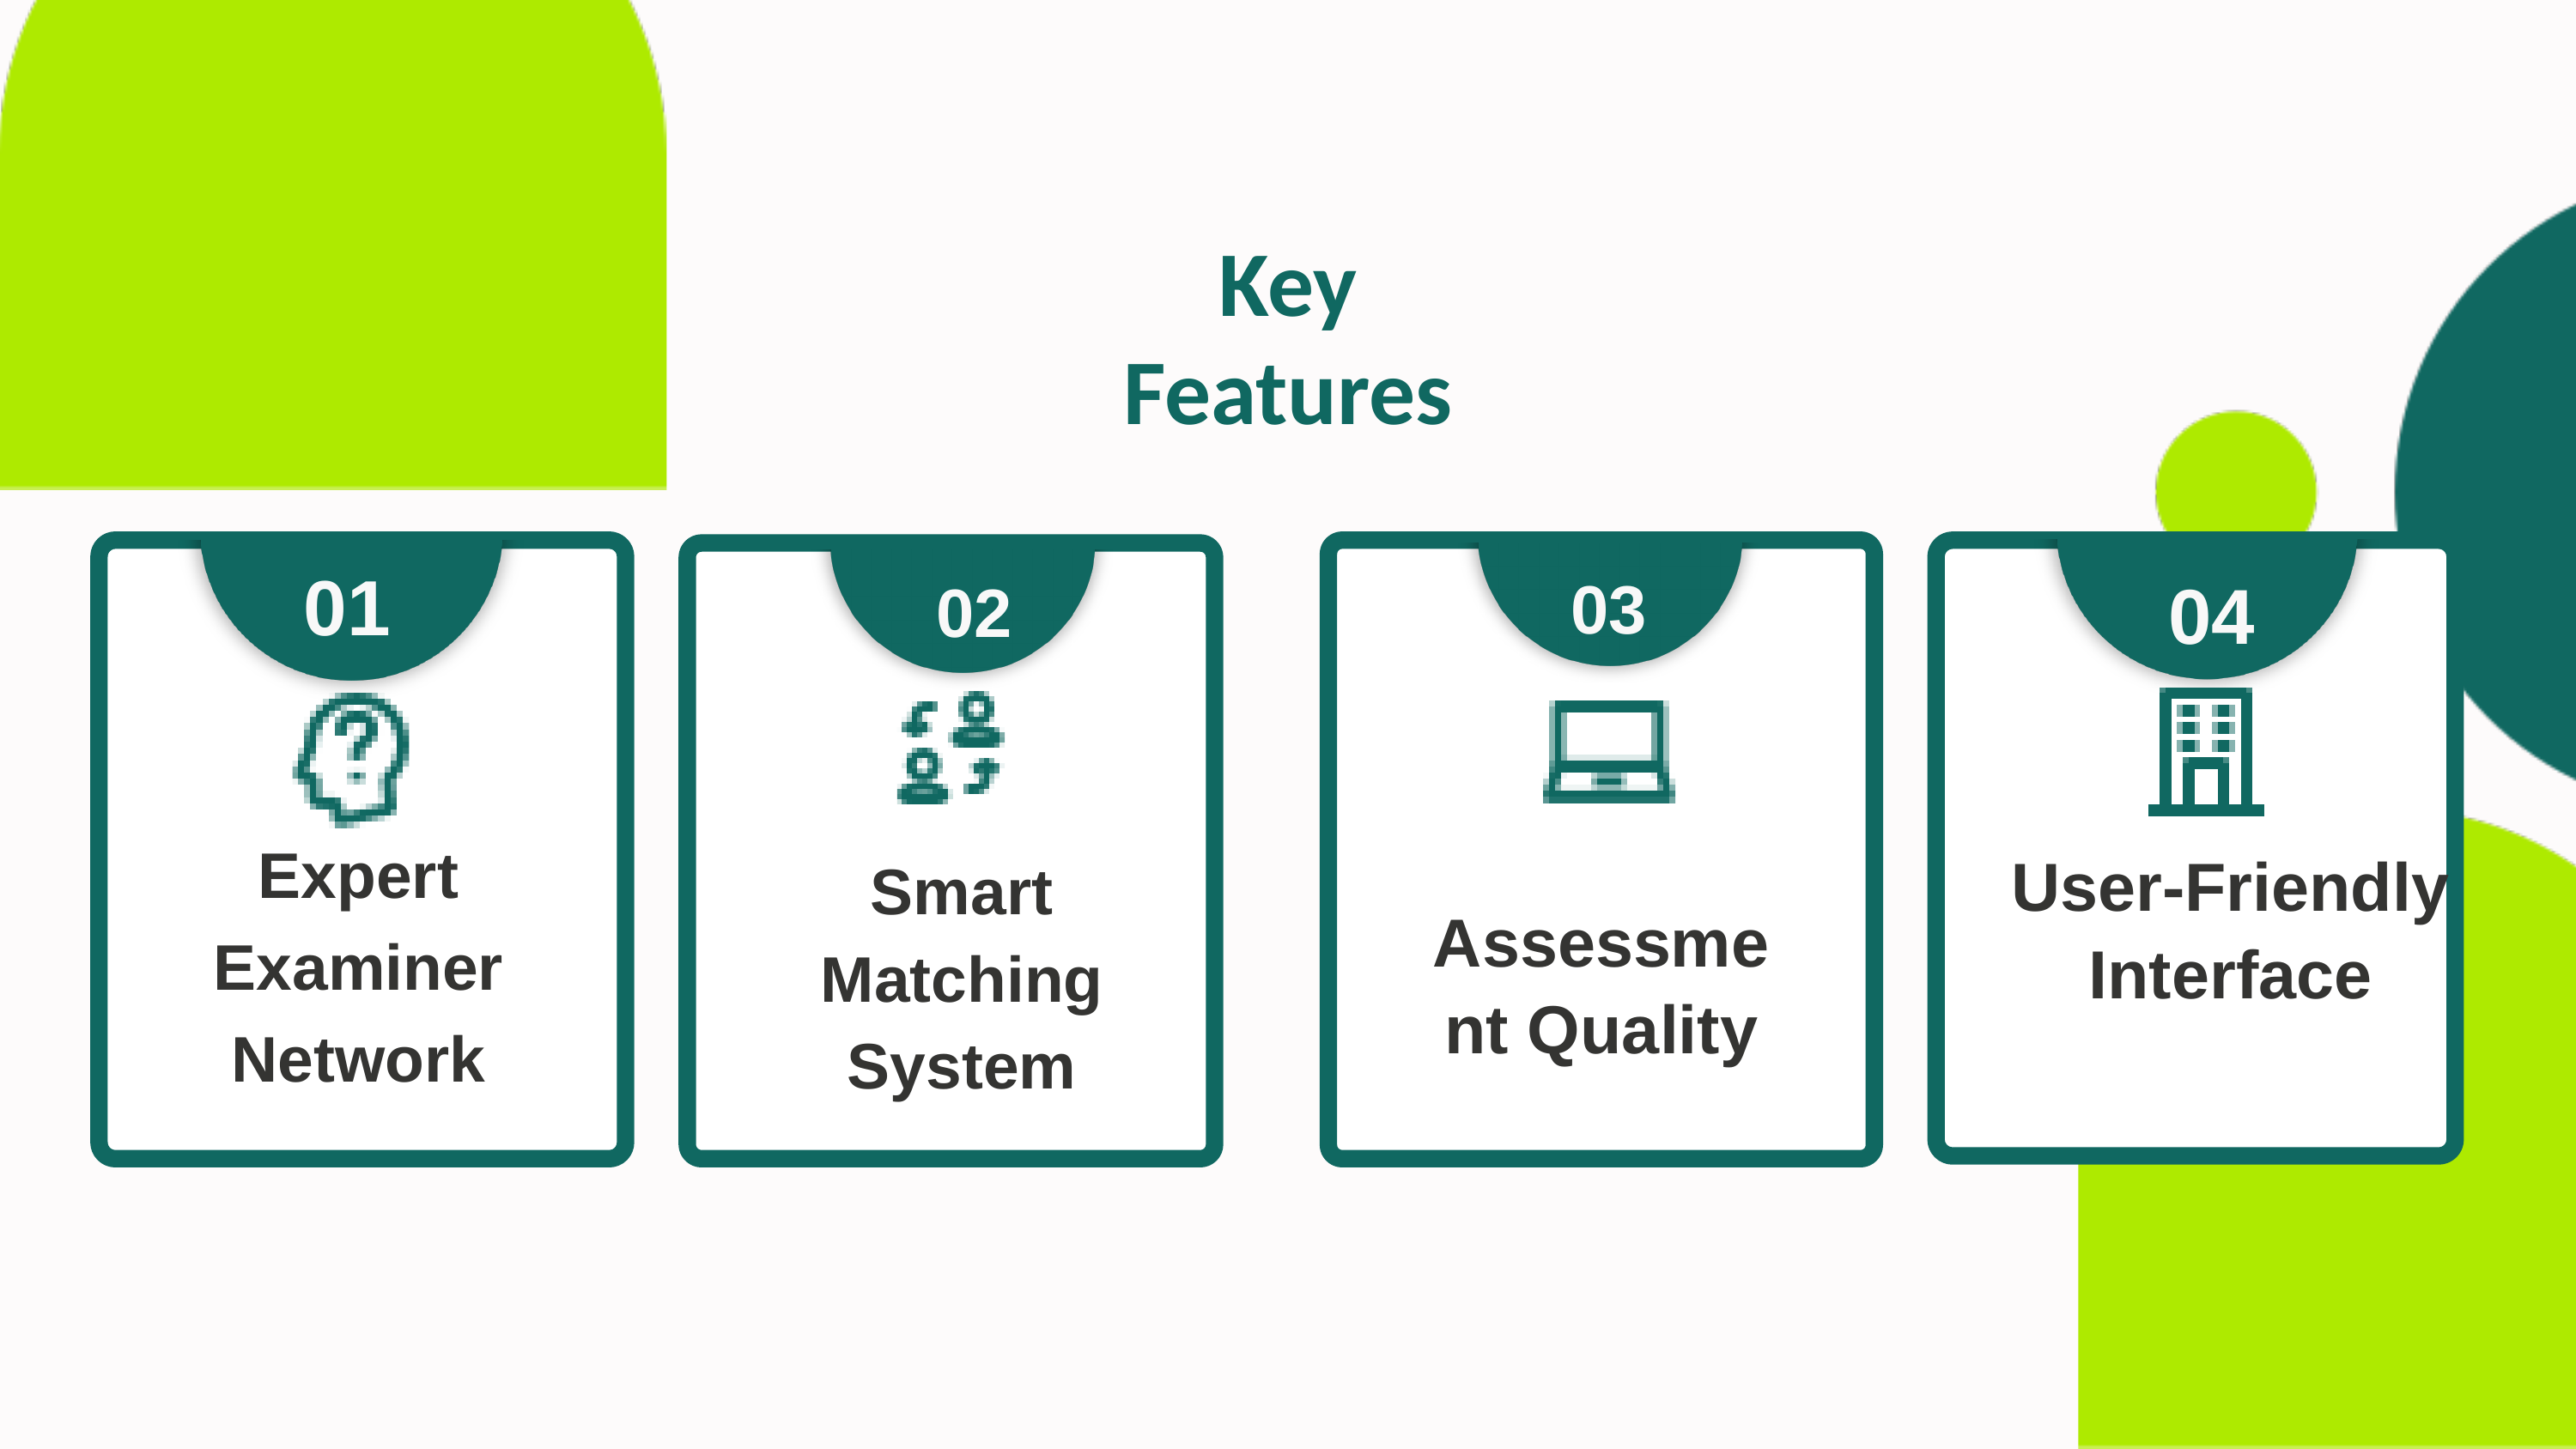

Key Features

01
03
04
02

Expert Examiner Network
User-Friendly Interface
Smart Matching System
Assessment Quality